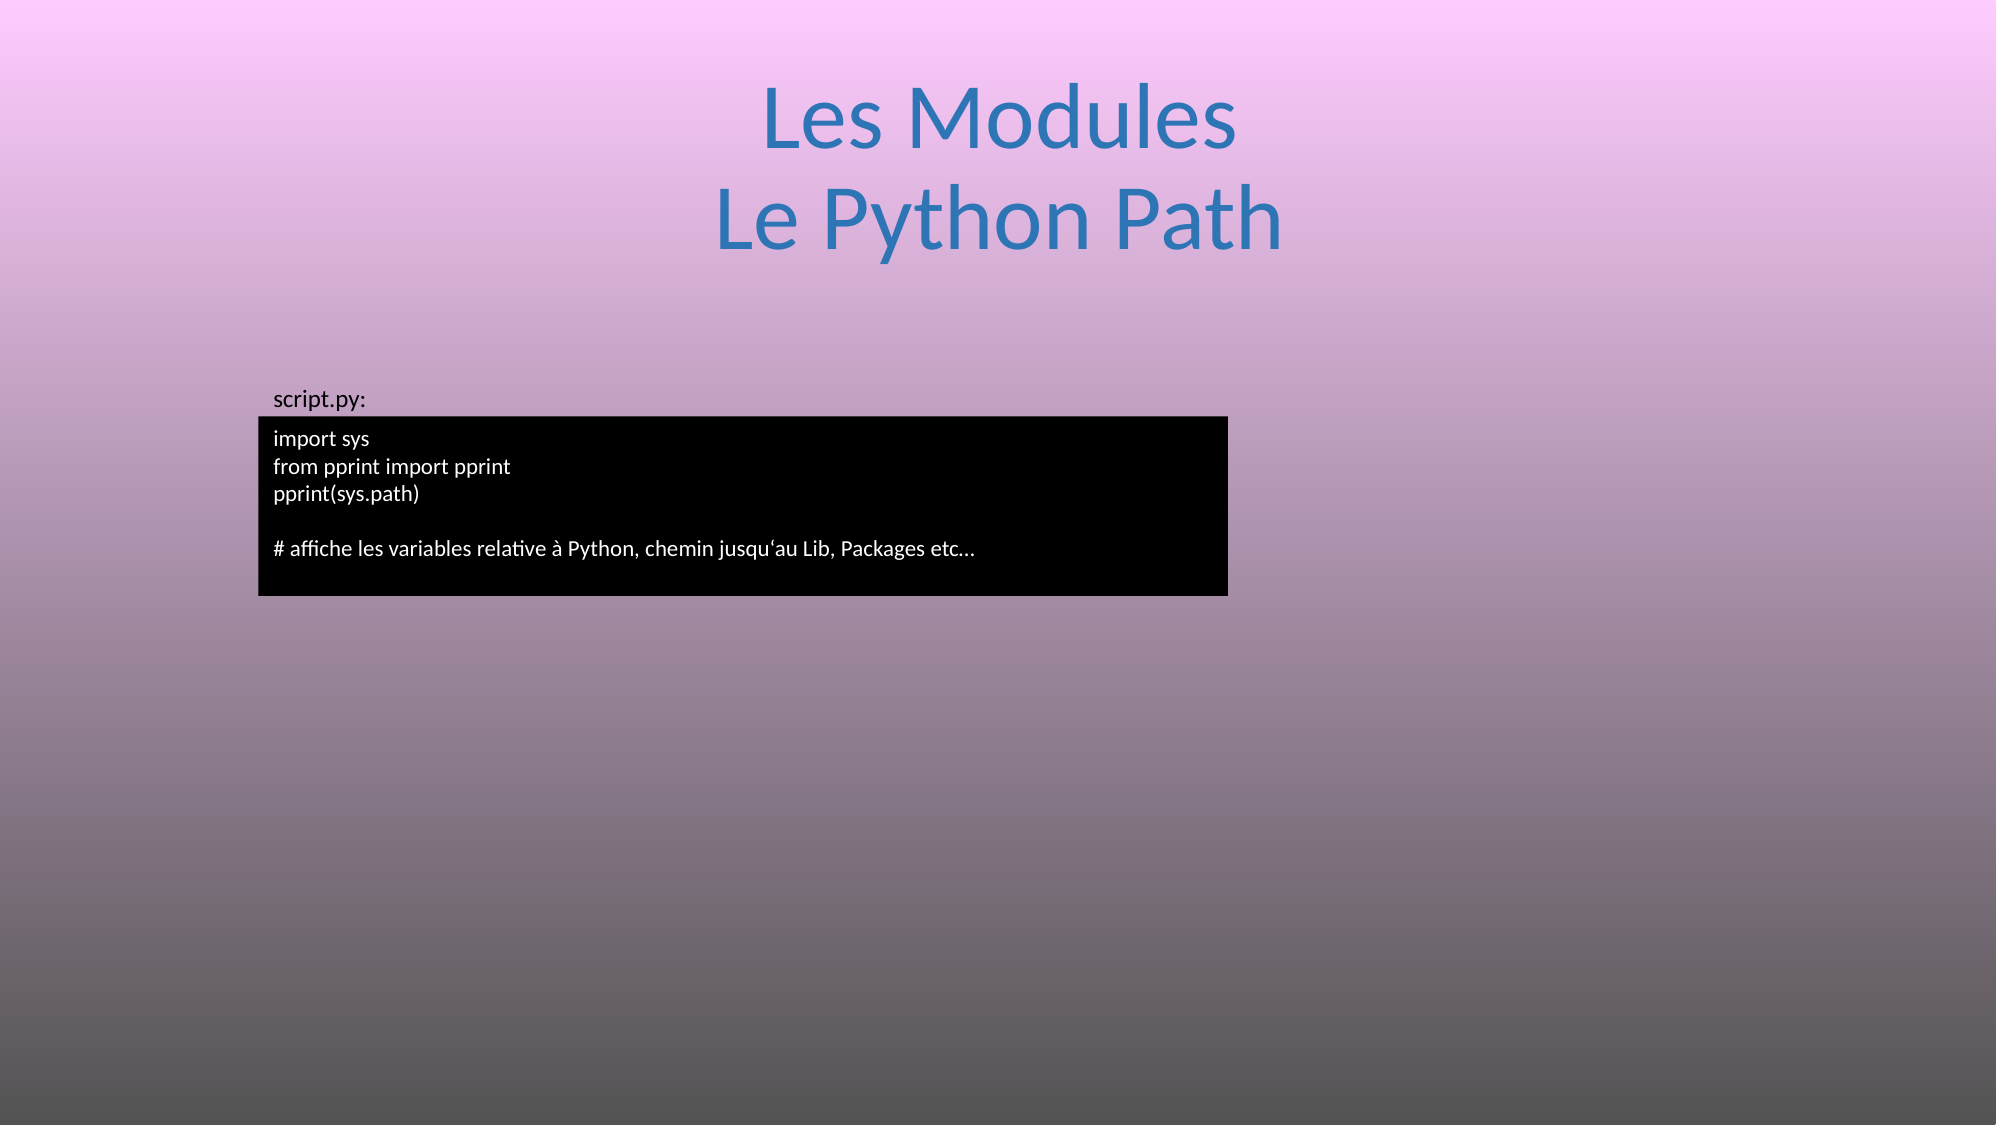

# Les Modules Le Python Path
script.py:
import sys
from pprint import pprint
pprint(sys.path)

# affiche les variables relative à Python, chemin jusqu‘au Lib, Packages etc…

474